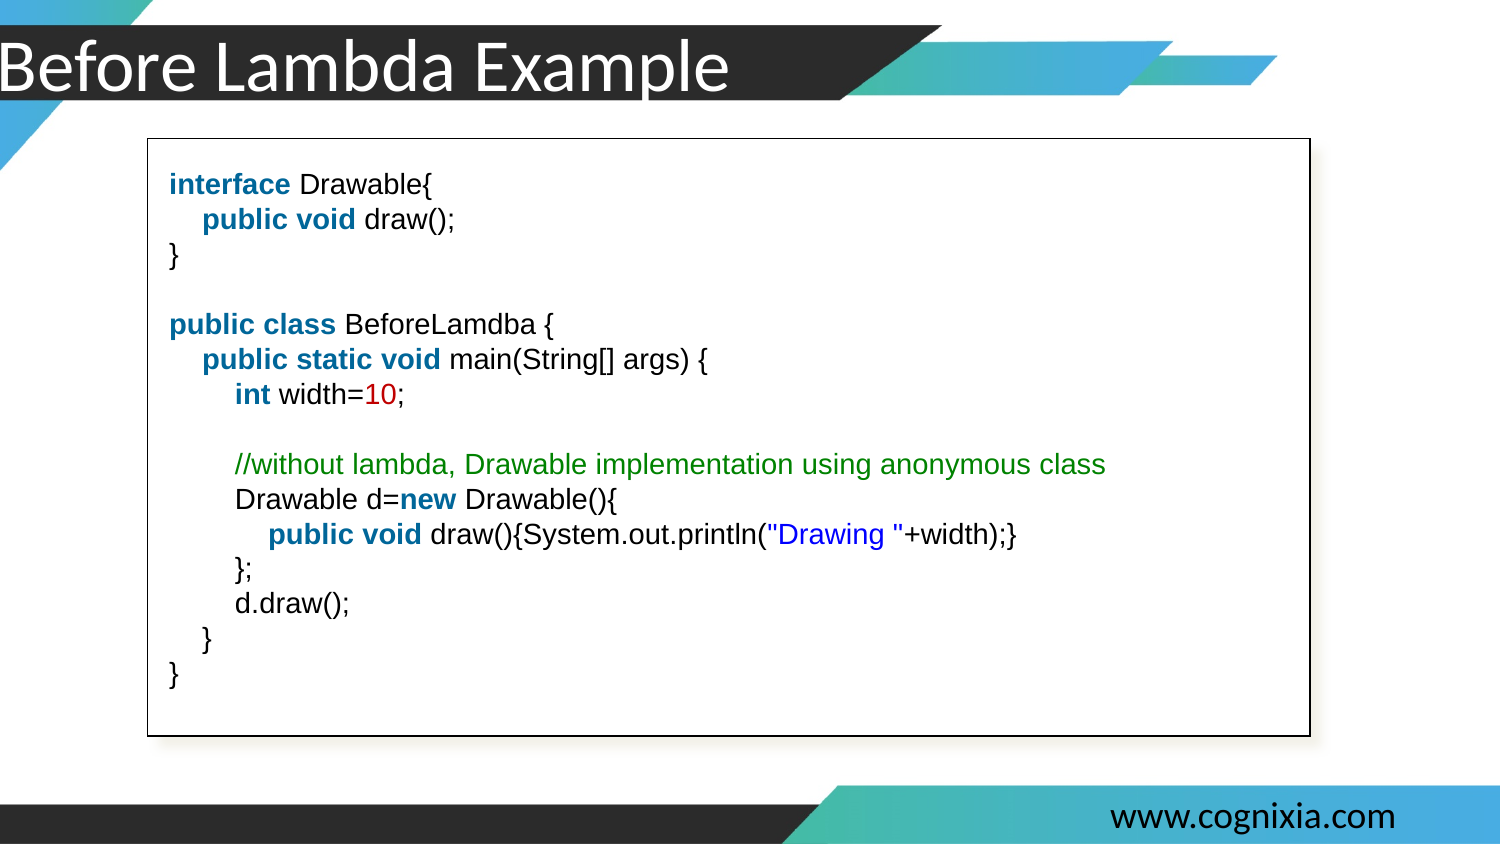

Before Lambda Example
#

interface Drawable{
    public void draw();
}

public class BeforeLamdba {
    public static void main(String[] args) {
        int width=10;

        //without lambda, Drawable implementation using anonymous class
        Drawable d=new Drawable(){
            public void draw(){System.out.println("Drawing "+width);}
        };
        d.draw();
    }
}